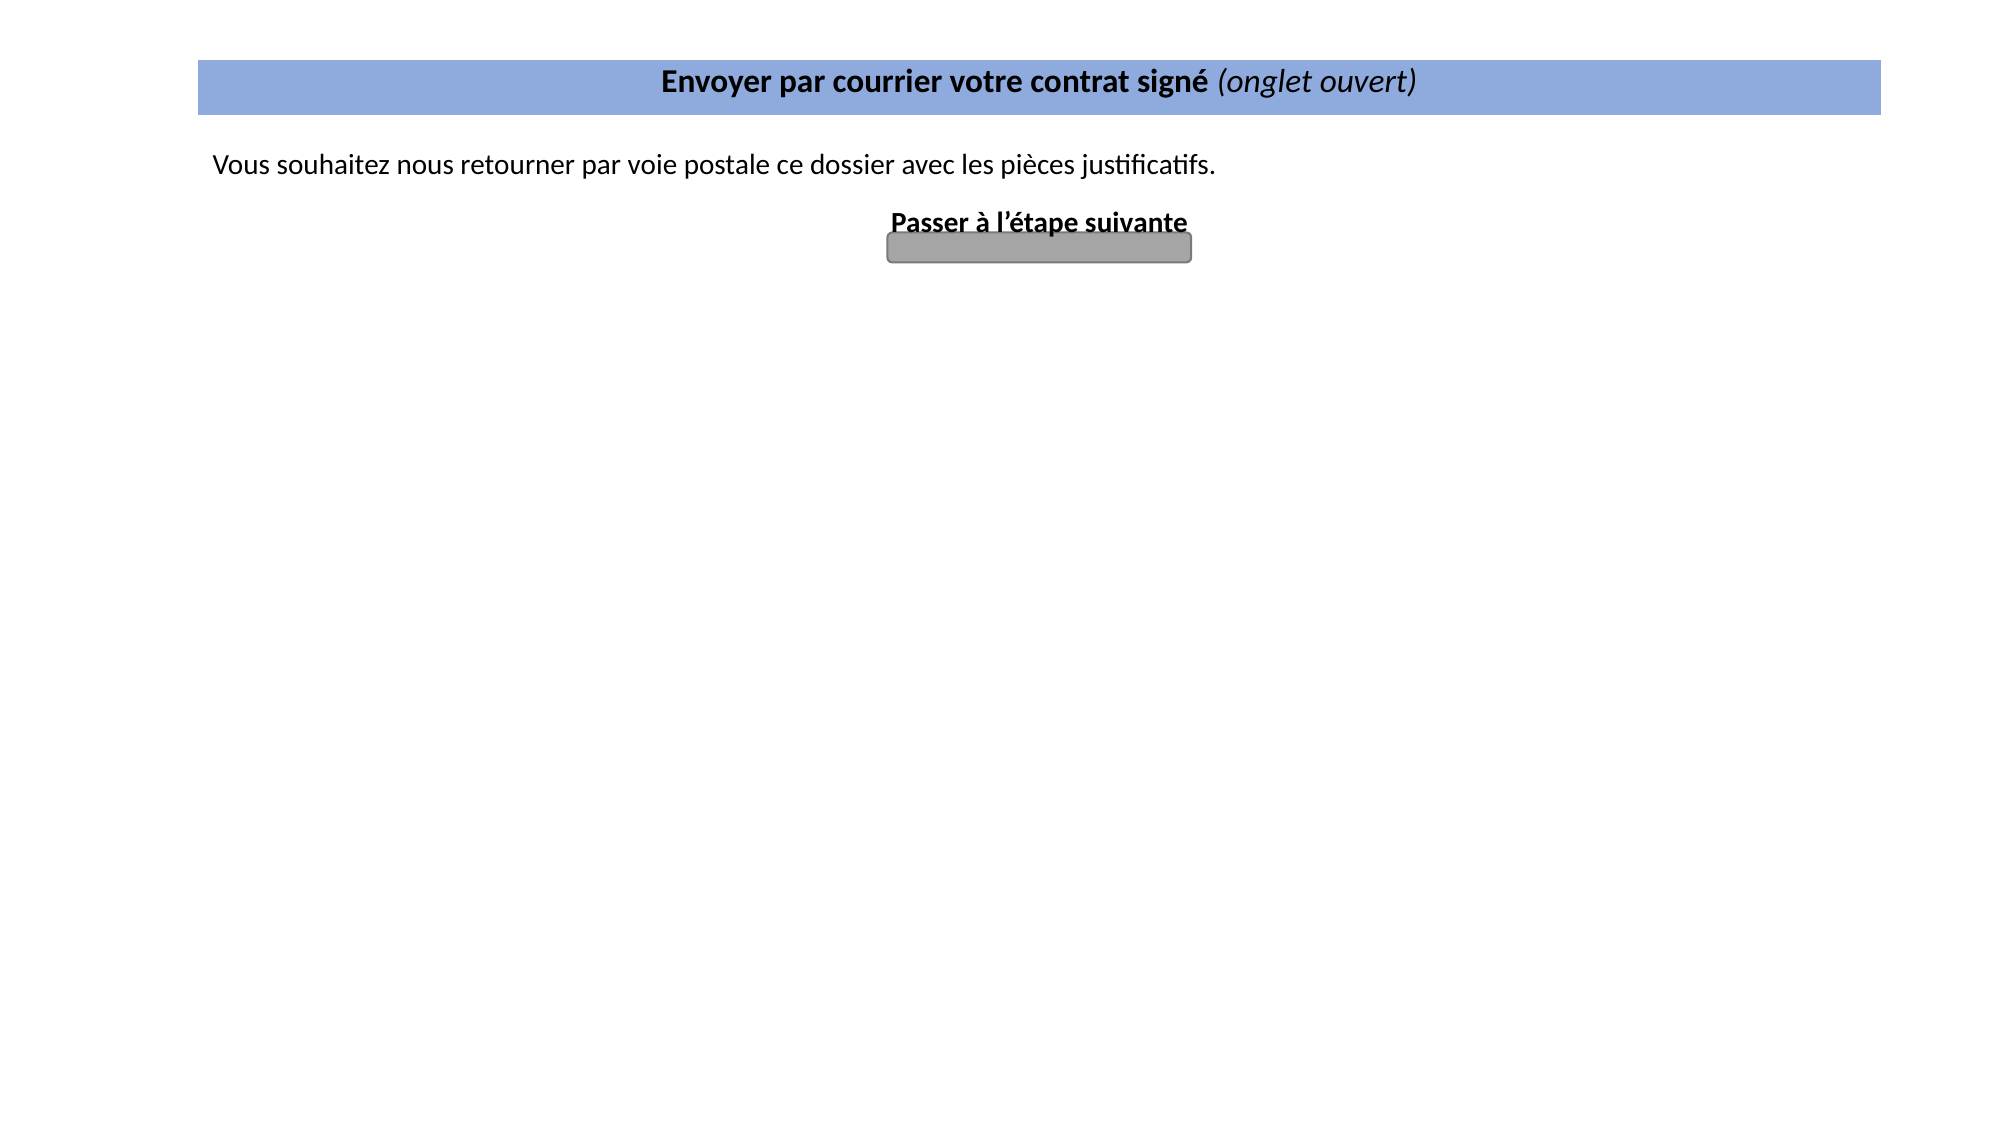

| Envoyer par courrier votre contrat signé (onglet ouvert) |
| --- |
| Vous souhaitez nous retourner par voie postale ce dossier avec les pièces justificatifs. Passer à l’étape suivante |